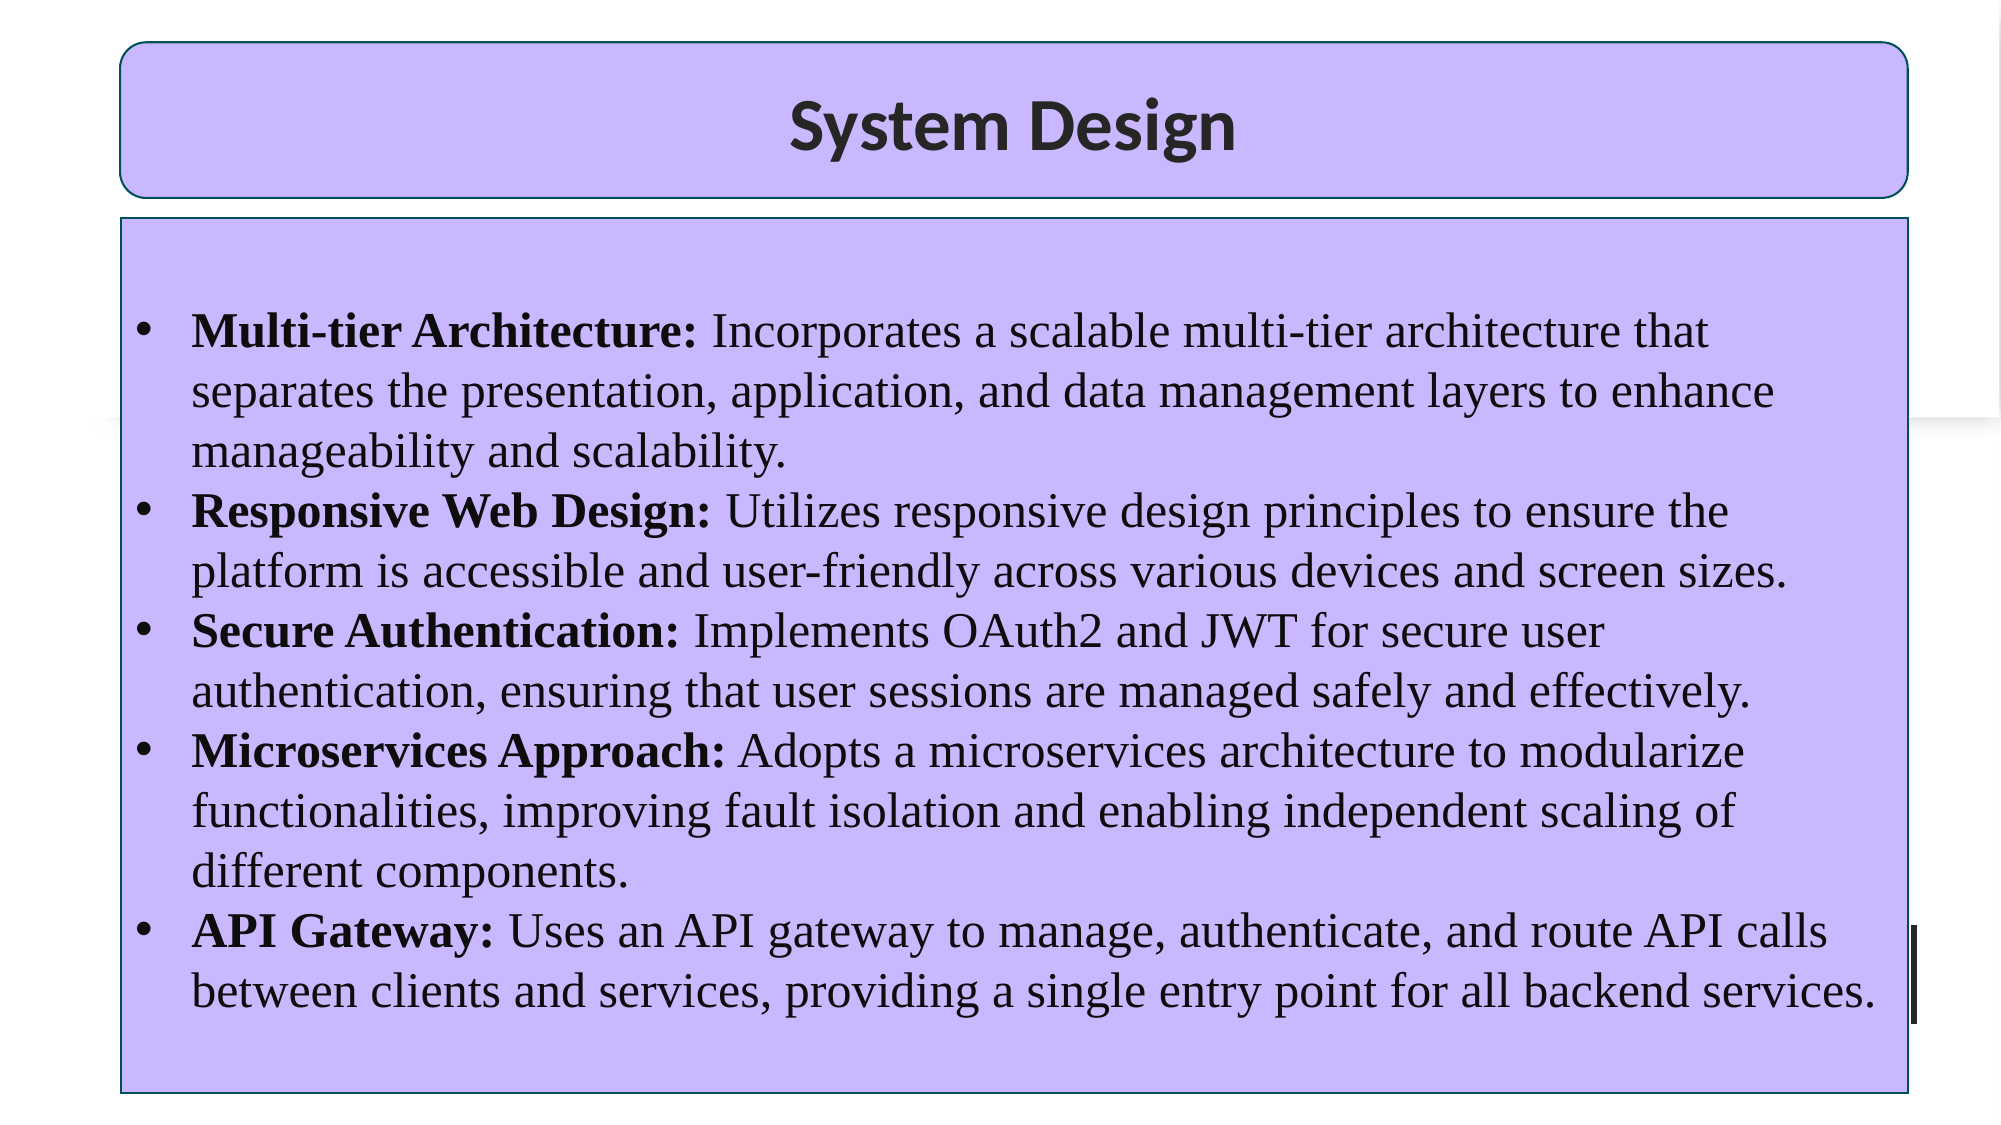

System Design

Multi-tier Architecture: Incorporates a scalable multi-tier architecture that separates the presentation, application, and data management layers to enhance manageability and scalability.
Responsive Web Design: Utilizes responsive design principles to ensure the platform is accessible and user-friendly across various devices and screen sizes.
Secure Authentication: Implements OAuth2 and JWT for secure user authentication, ensuring that user sessions are managed safely and effectively.
Microservices Approach: Adopts a microservices architecture to modularize functionalities, improving fault isolation and enabling independent scaling of different components.
API Gateway: Uses an API gateway to manage, authenticate, and route API calls between clients and services, providing a single entry point for all backend services.